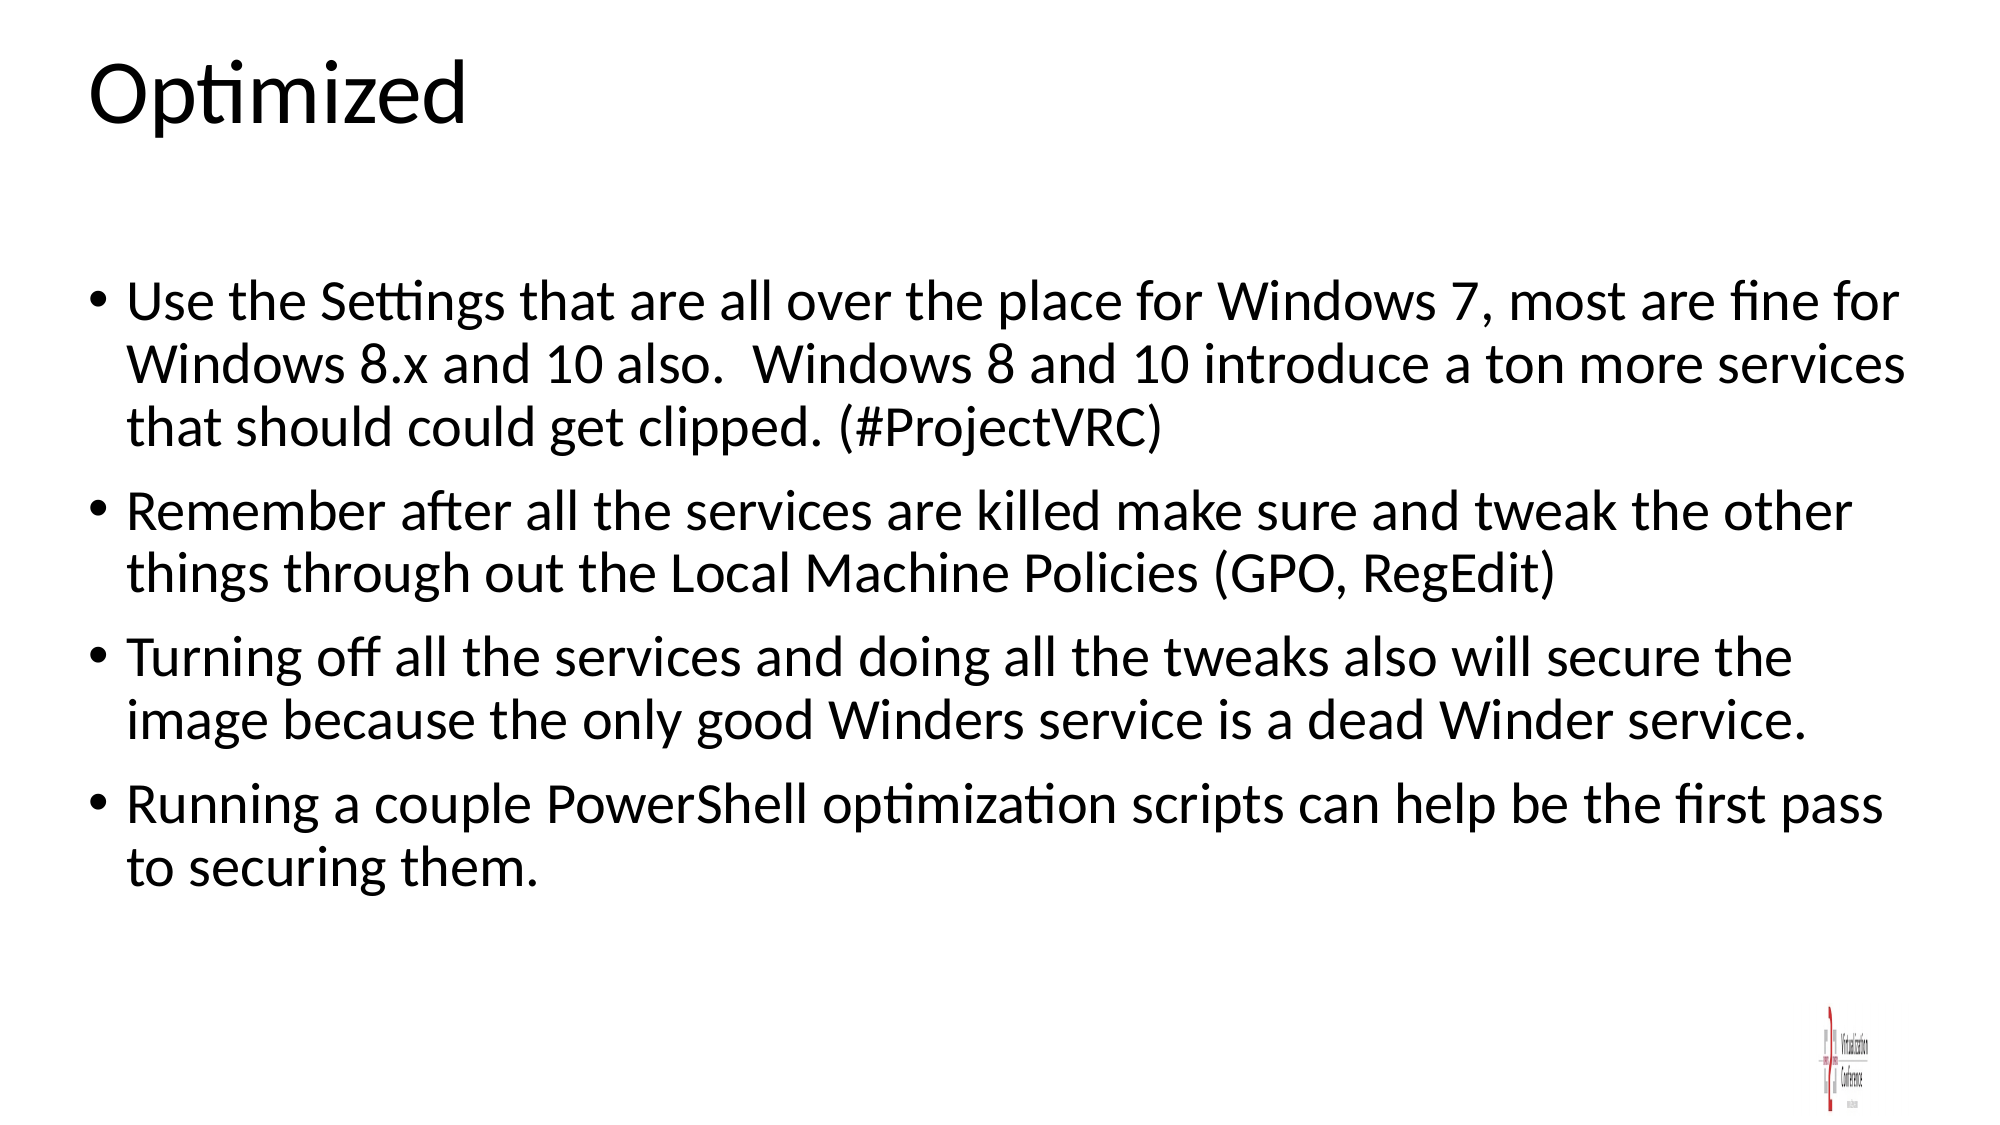

# Optimized
Use the Settings that are all over the place for Windows 7, most are fine for Windows 8.x and 10 also.  Windows 8 and 10 introduce a ton more services that should could get clipped. (#ProjectVRC)
Remember after all the services are killed make sure and tweak the other things through out the Local Machine Policies (GPO, RegEdit)
Turning off all the services and doing all the tweaks also will secure the image because the only good Winders service is a dead Winder service.
Running a couple PowerShell optimization scripts can help be the first pass to securing them.